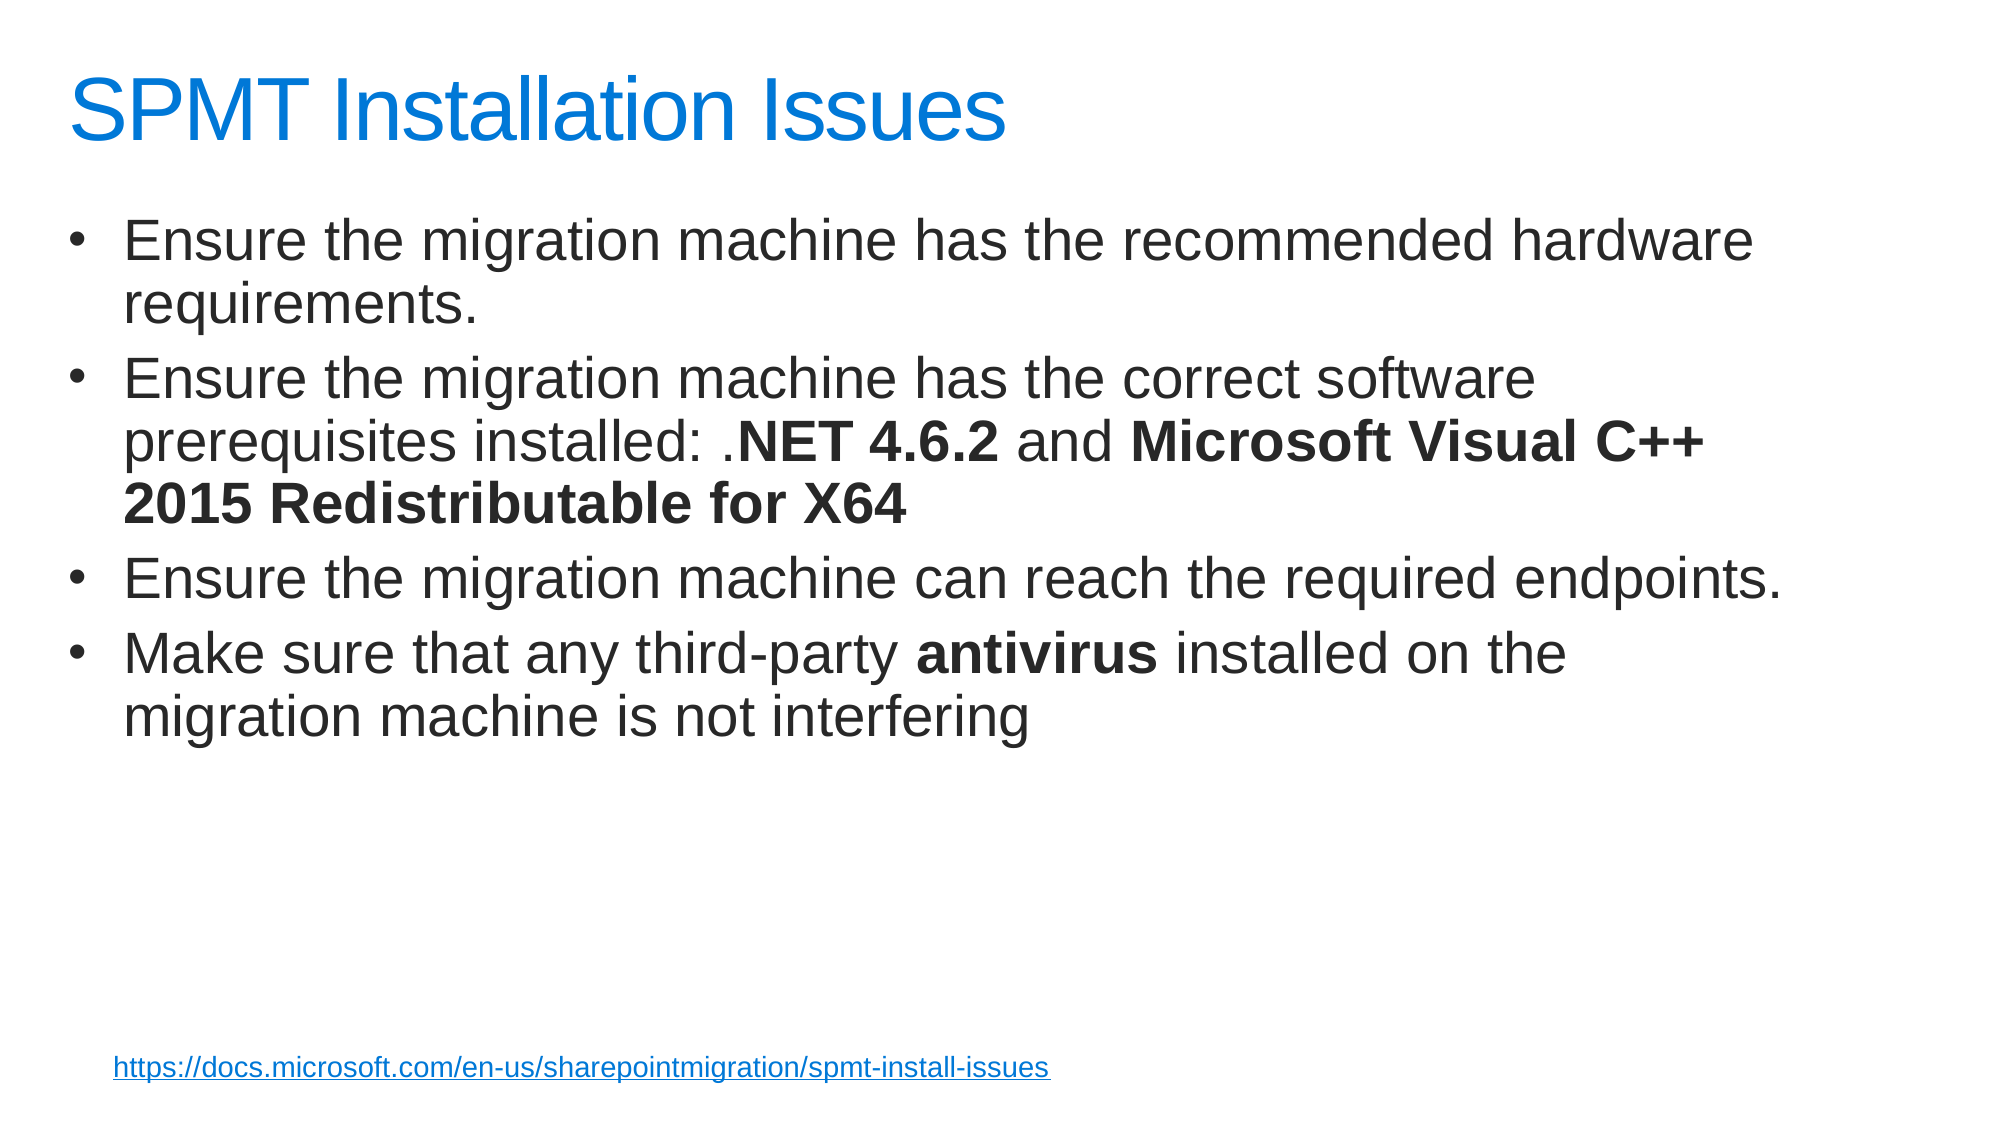

# SPMT Installation Issues
Ensure the migration machine has the recommended hardware requirements.
Ensure the migration machine has the correct software prerequisites installed: .NET 4.6.2 and Microsoft Visual C++ 2015 Redistributable for X64
Ensure the migration machine can reach the required endpoints.
Make sure that any third-party antivirus installed on the migration machine is not interfering
https://docs.microsoft.com/en-us/sharepointmigration/spmt-install-issues